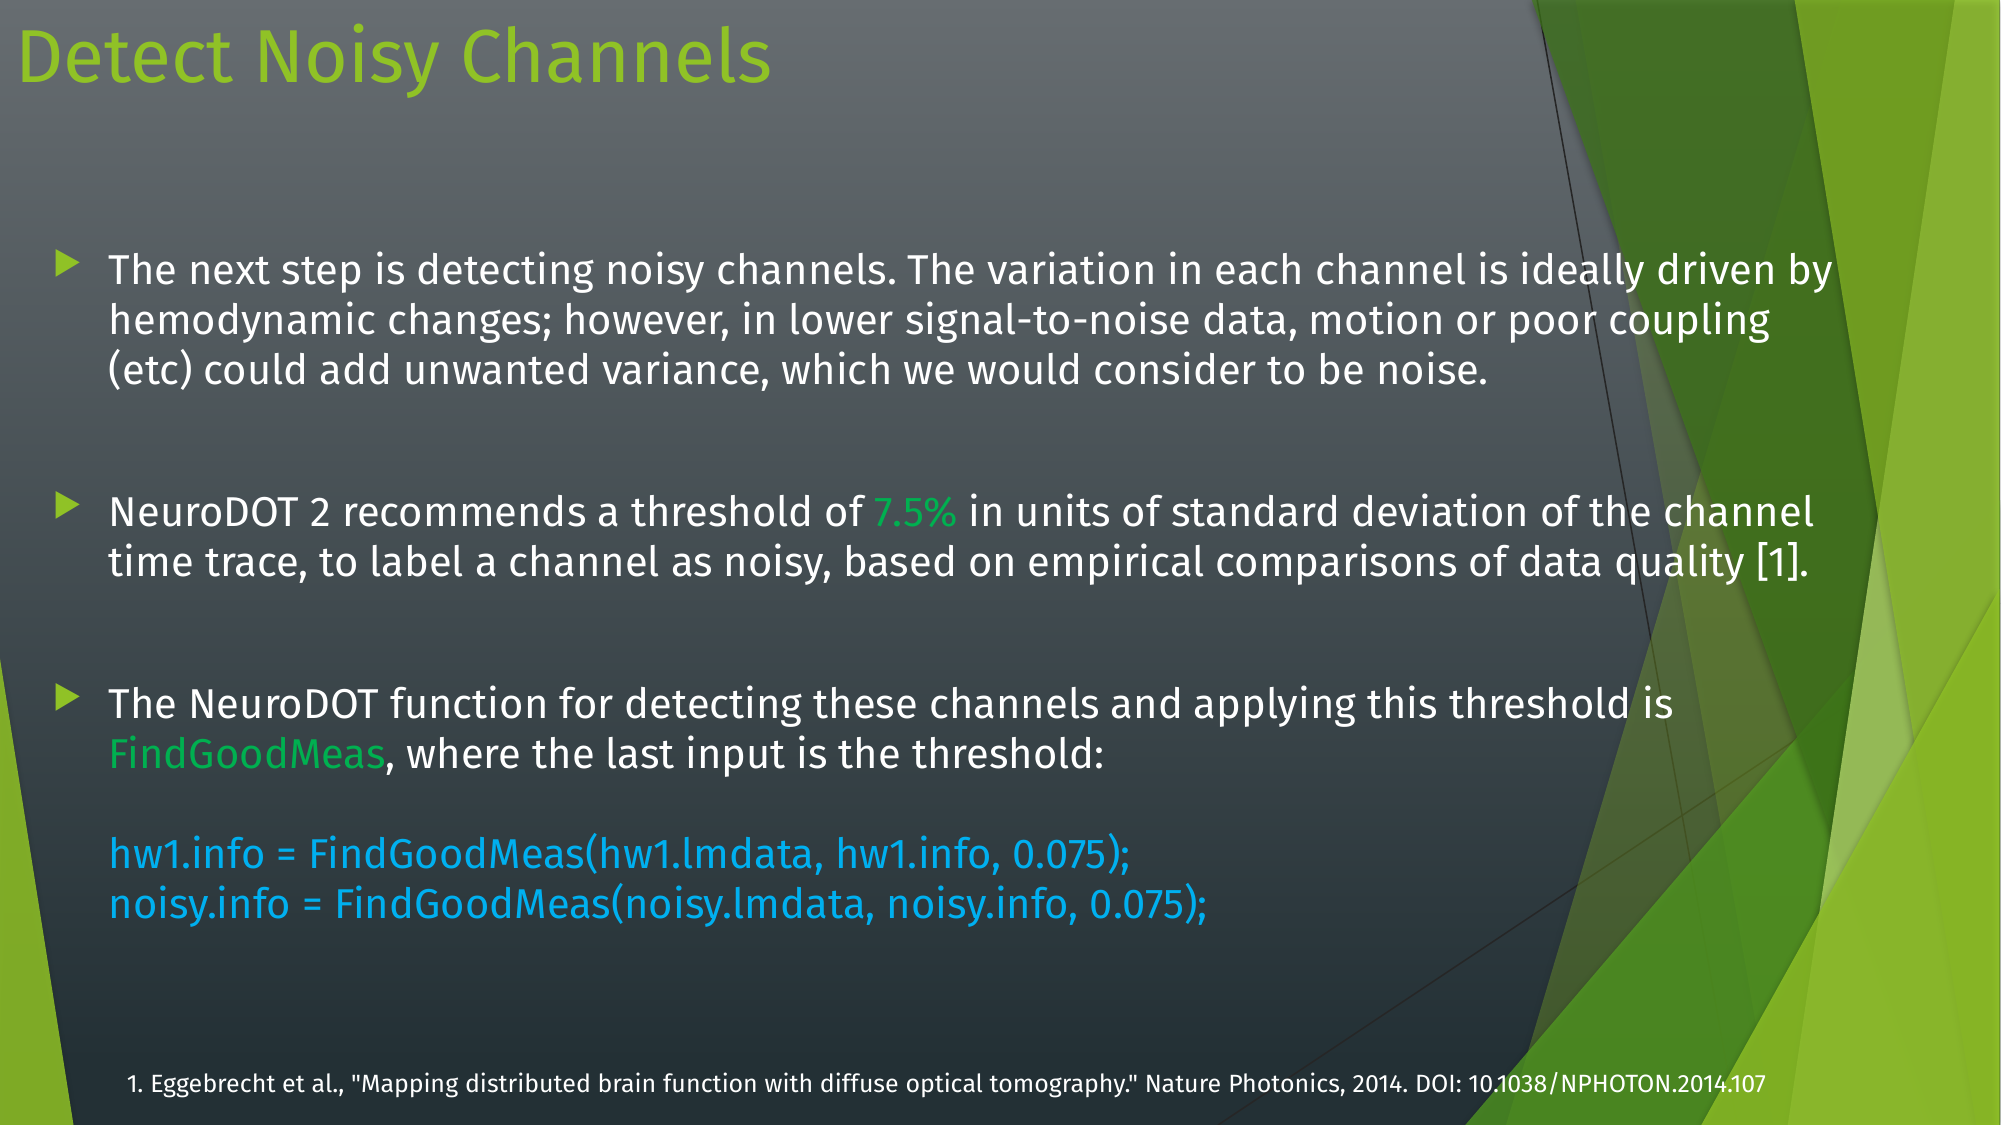

# Detect Noisy Channels
The next step is detecting noisy channels. The variation in each channel is ideally driven by hemodynamic changes; however, in lower signal-to-noise data, motion or poor coupling (etc) could add unwanted variance, which we would consider to be noise.

NeuroDOT 2 recommends a threshold of 7.5% in units of standard deviation of the channel time trace, to label a channel as noisy, based on empirical comparisons of data quality [1].

The NeuroDOT function for detecting these channels and applying this threshold is FindGoodMeas, where the last input is the threshold:
hw1.info = FindGoodMeas(hw1.lmdata, hw1.info, 0.075);
noisy.info = FindGoodMeas(noisy.lmdata, noisy.info, 0.075);
1. Eggebrecht et al., "Mapping distributed brain function with diffuse optical tomography." Nature Photonics, 2014. DOI: 10.1038/NPHOTON.2014.107